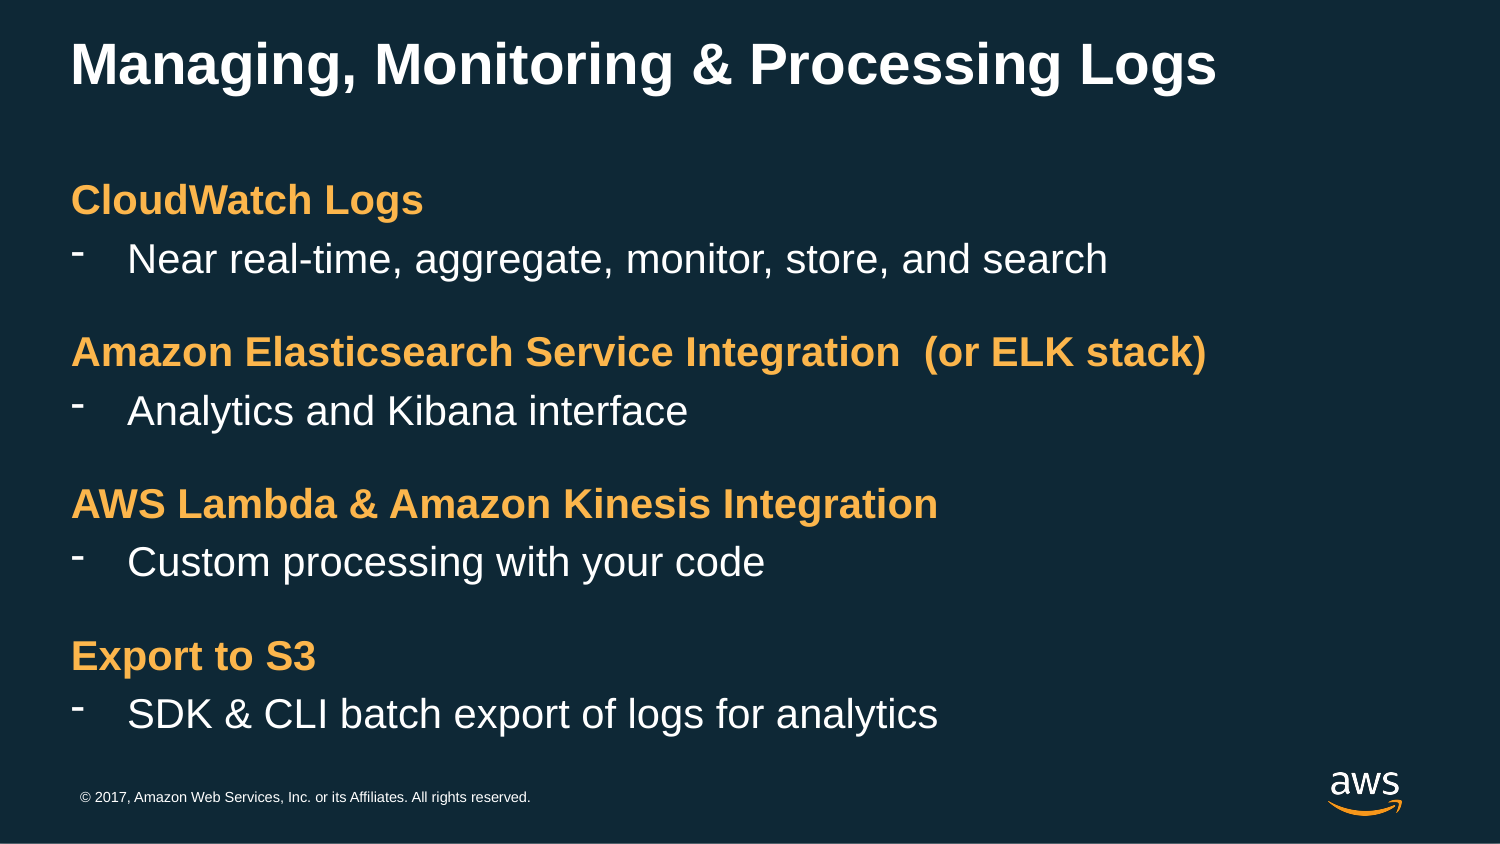

# Managing, Monitoring & Processing Logs
CloudWatch Logs
Near real-time, aggregate, monitor, store, and search

Amazon Elasticsearch Service Integration  (or ELK stack)
Analytics and Kibana interface

AWS Lambda & Amazon Kinesis Integration
Custom processing with your code

Export to S3
SDK & CLI batch export of logs for analytics